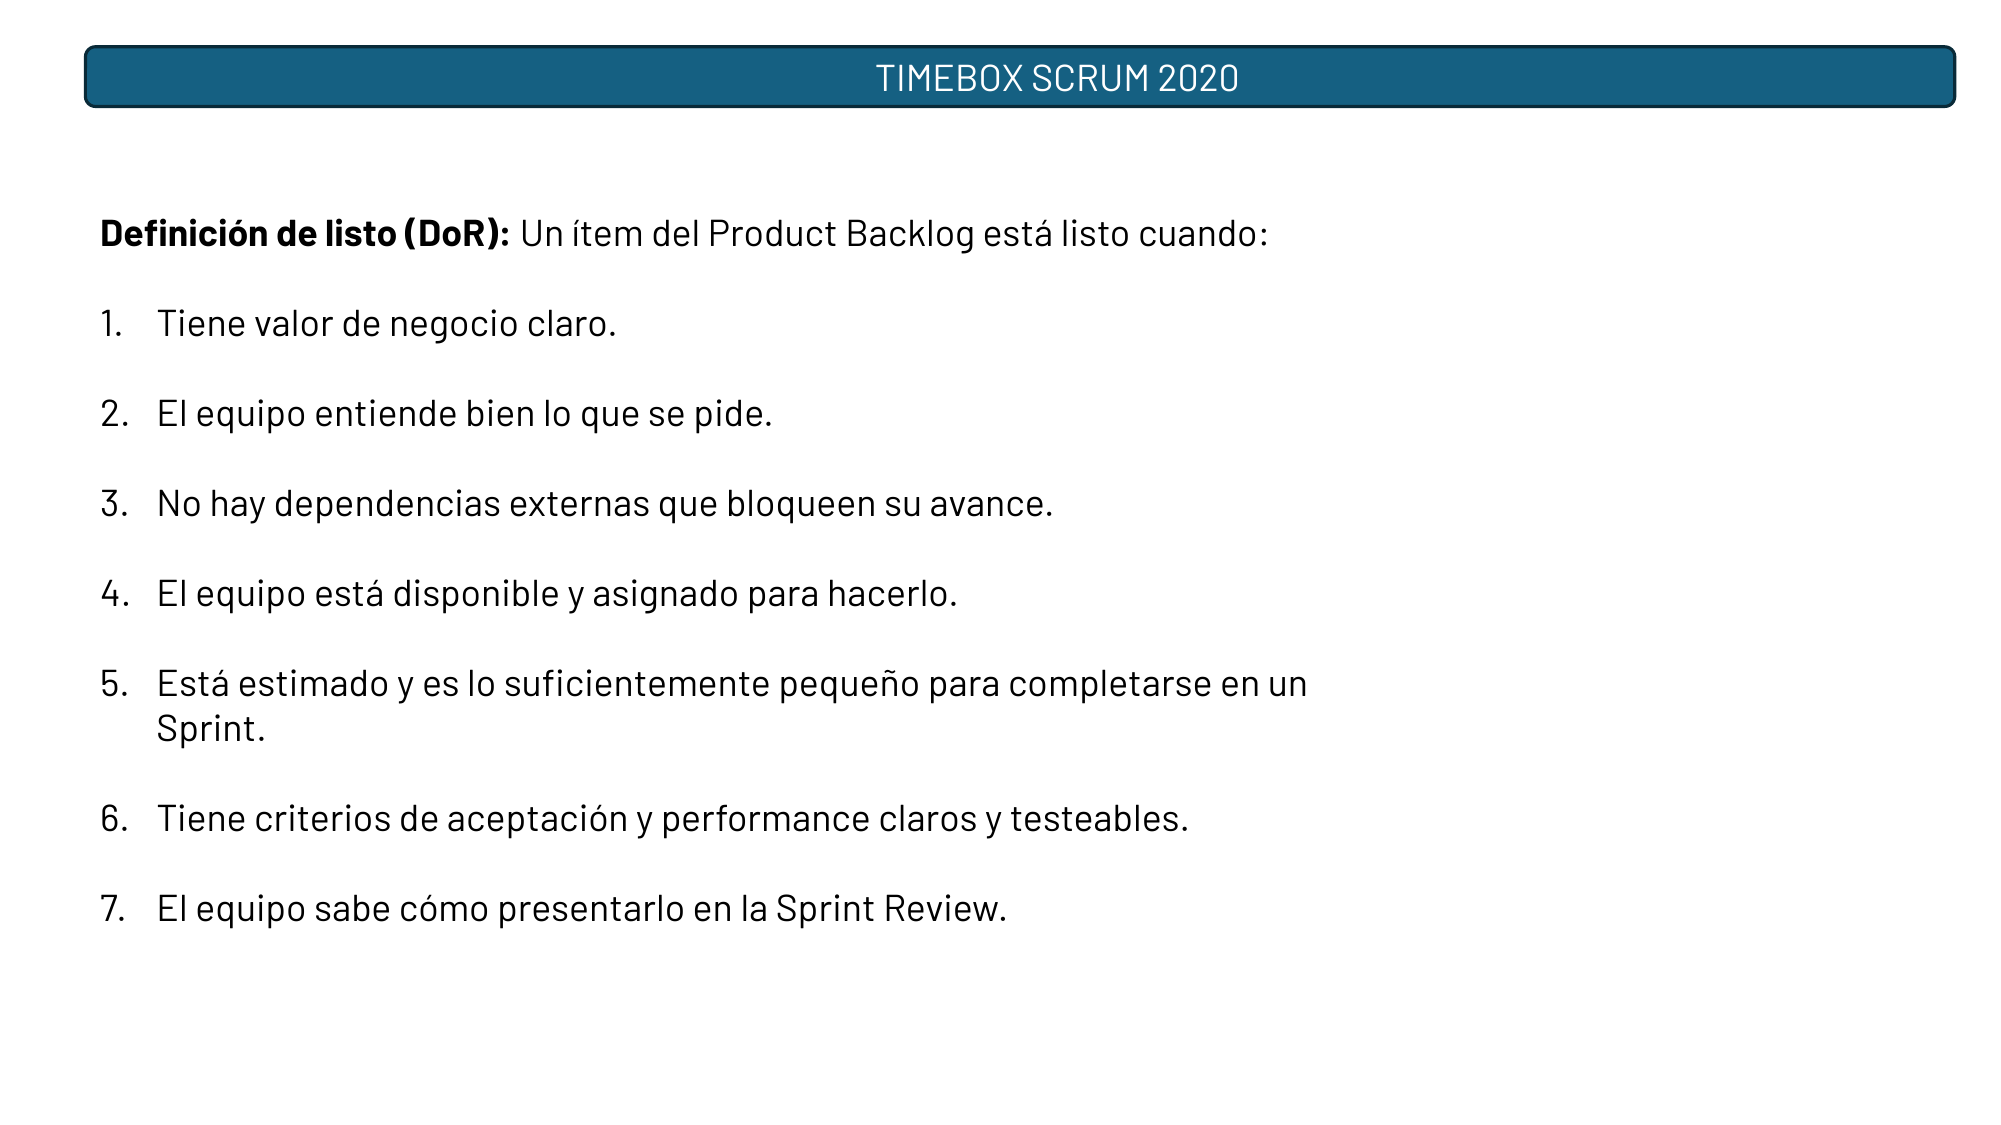

TIMEBOX SCRUM 2020
Definición de listo (DoR): Un ítem del Product Backlog está listo cuando:

Tiene valor de negocio claro.

El equipo entiende bien lo que se pide.

No hay dependencias externas que bloqueen su avance.

El equipo está disponible y asignado para hacerlo.

Está estimado y es lo suficientemente pequeño para completarse en un Sprint.

Tiene criterios de aceptación y performance claros y testeables.

El equipo sabe cómo presentarlo en la Sprint Review.